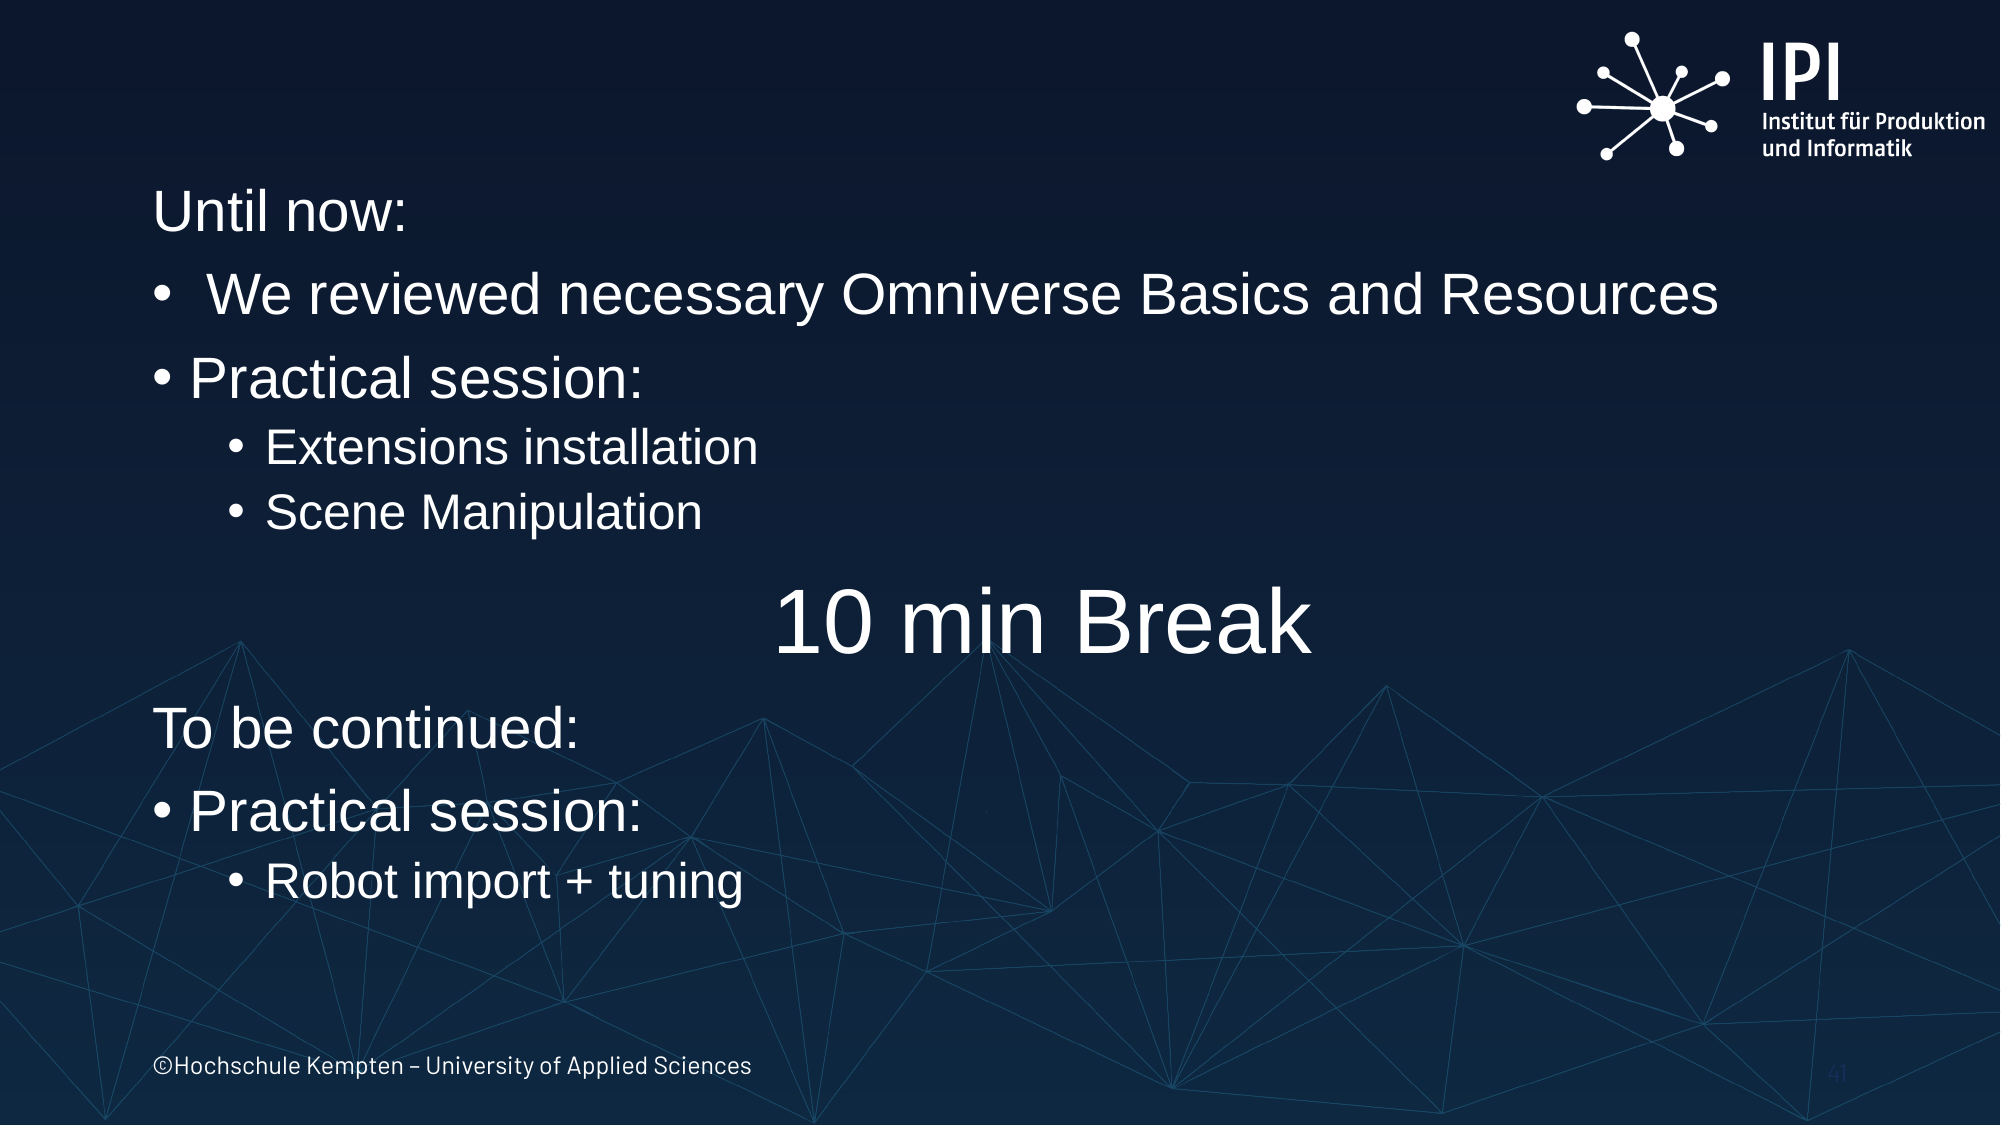

Until now:
 We reviewed necessary Omniverse Basics and Resources
Practical session:
Extensions installation
Scene Manipulation
# 10 min Break
To be continued:
Practical session:
Robot import + tuning